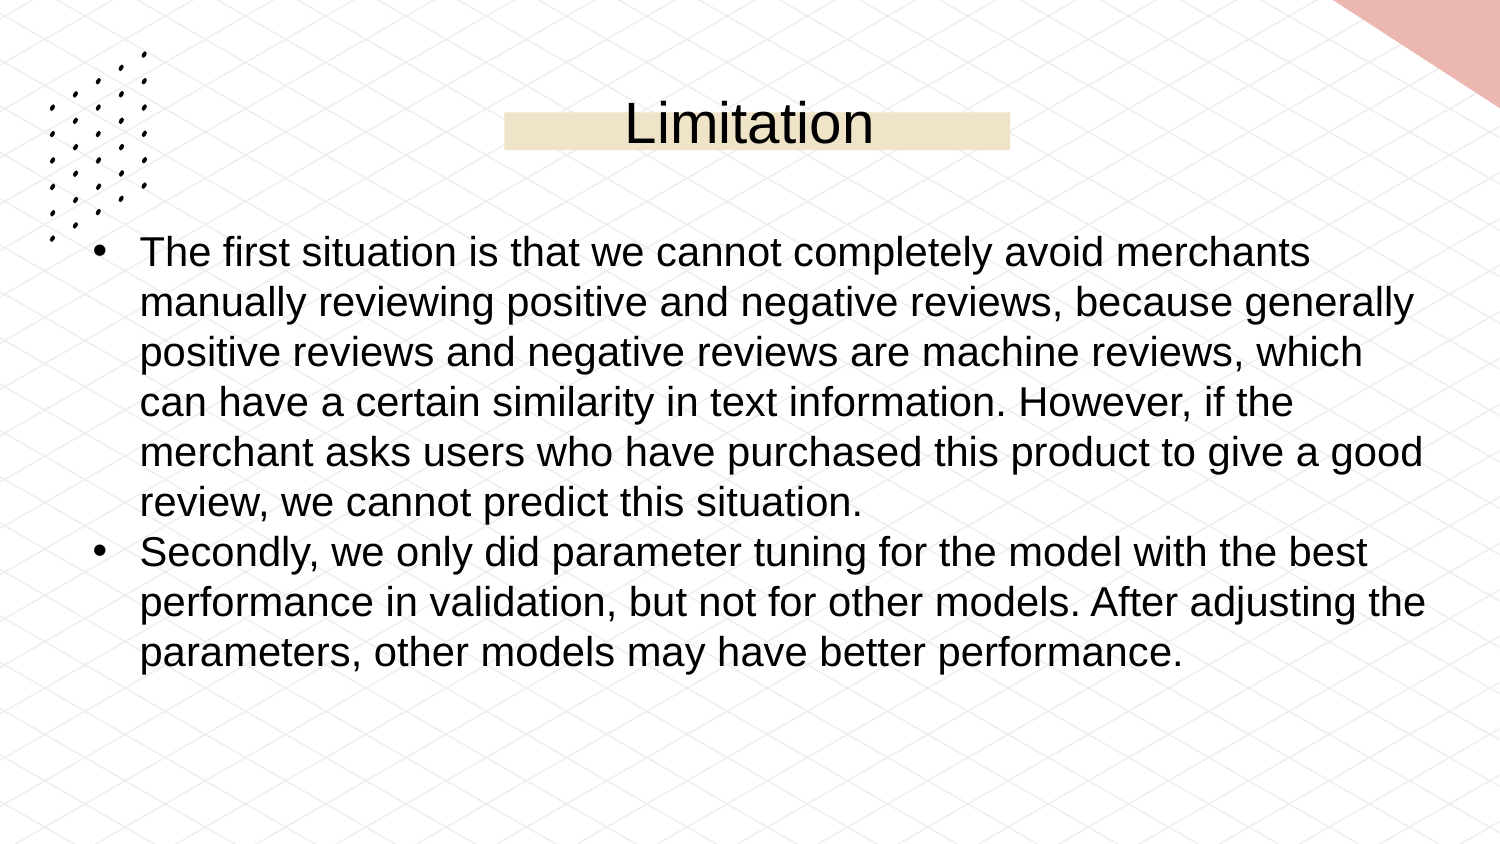

# Limitation

The first situation is that we cannot completely avoid merchants manually reviewing positive and negative reviews, because generally positive reviews and negative reviews are machine reviews, which can have a certain similarity in text information. However, if the merchant asks users who have purchased this product to give a good review, we cannot predict this situation.
Secondly, we only did parameter tuning for the model with the best performance in validation, but not for other models. After adjusting the parameters, other models may have better performance.